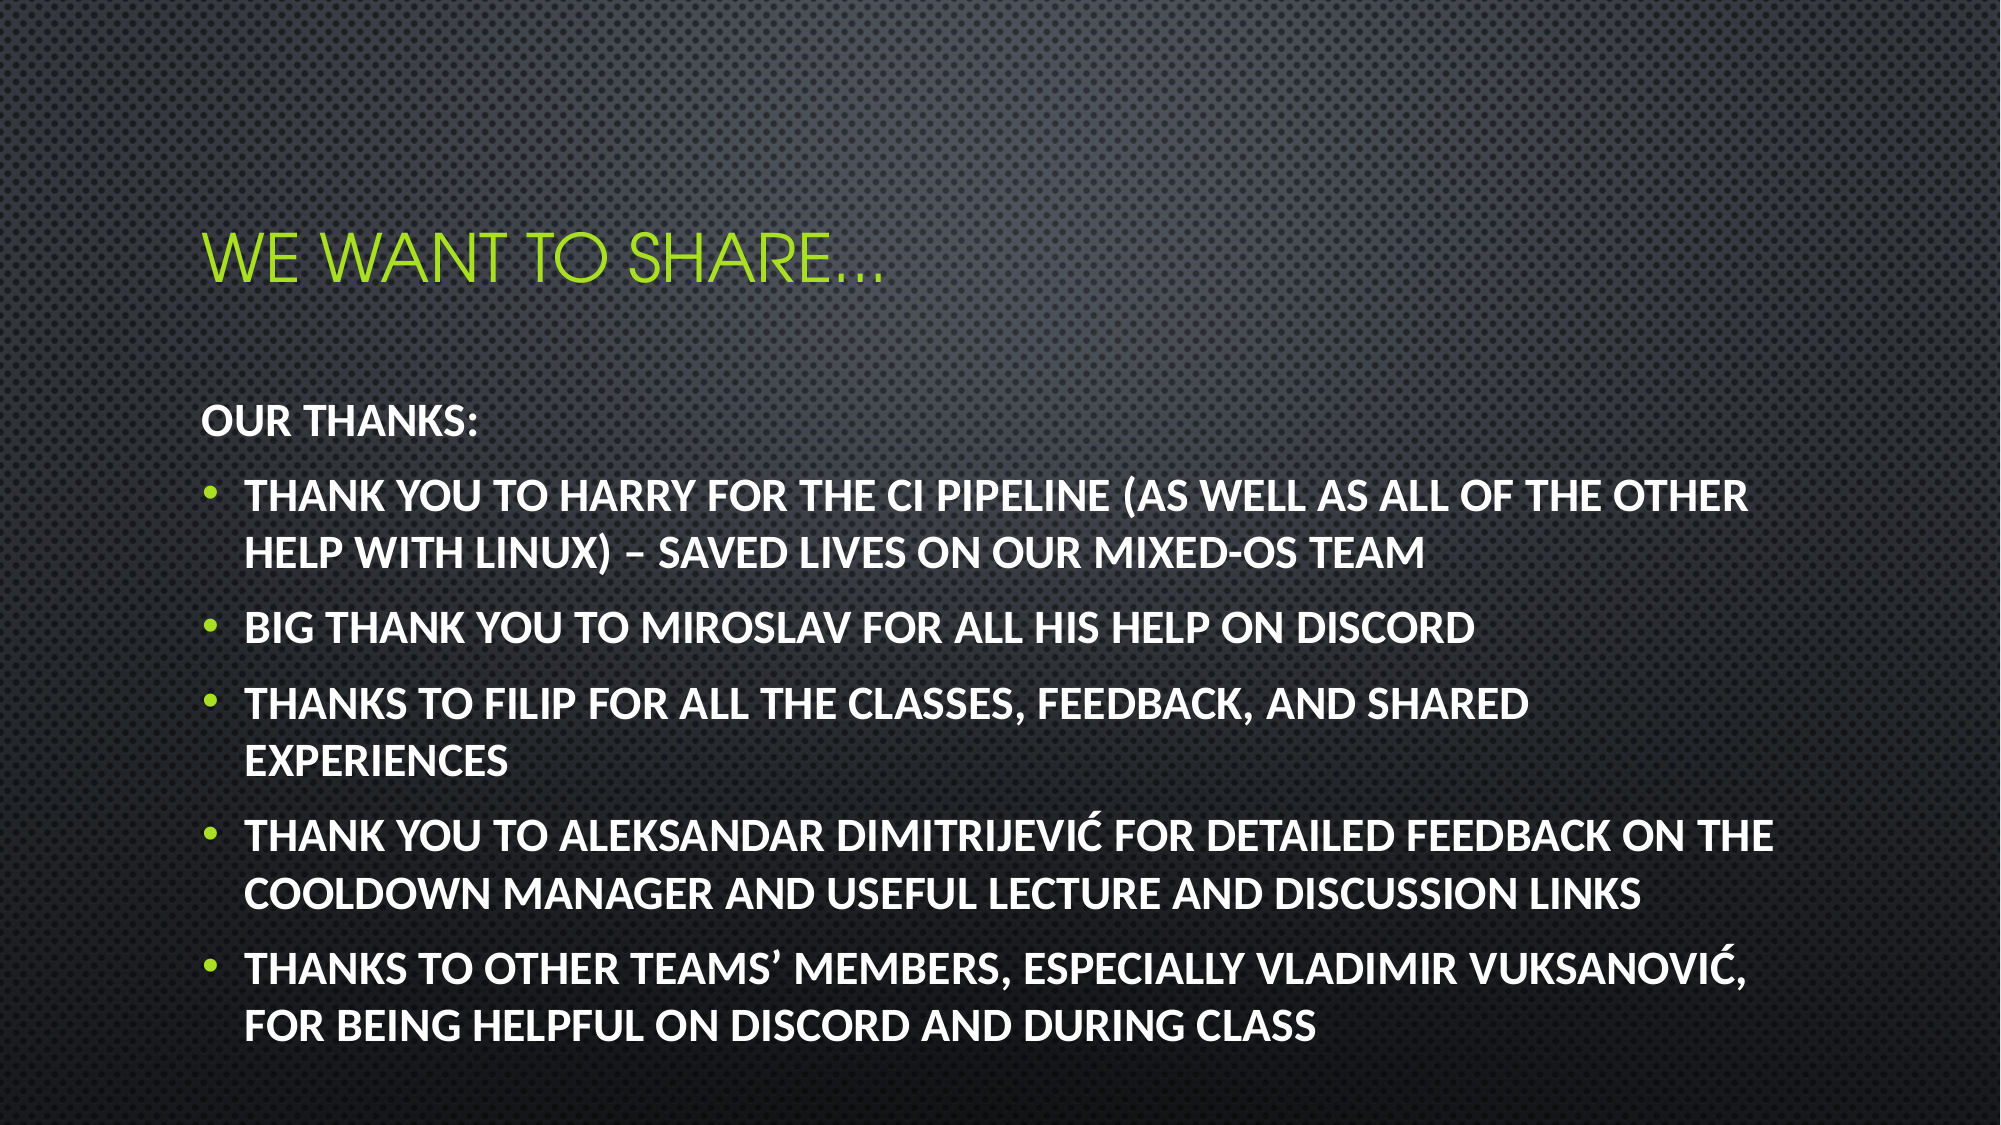

We want to share...

Our thanks:
Thank you to harry for the CI pipeline (as well as all of the other help with linux) – saved lives on our mixed-os team
Big thank You To Miroslav for all his help on discord
Thanks to Filip for all the classes, feedback, and shared experiences
Thank you to Aleksandar Dimitrijević for detailed feedback on the Cooldown manager and useful lecture and discussion links
Thanks to other teams’ members, especially Vladimir Vuksanović, for being helpful on Discord and during class